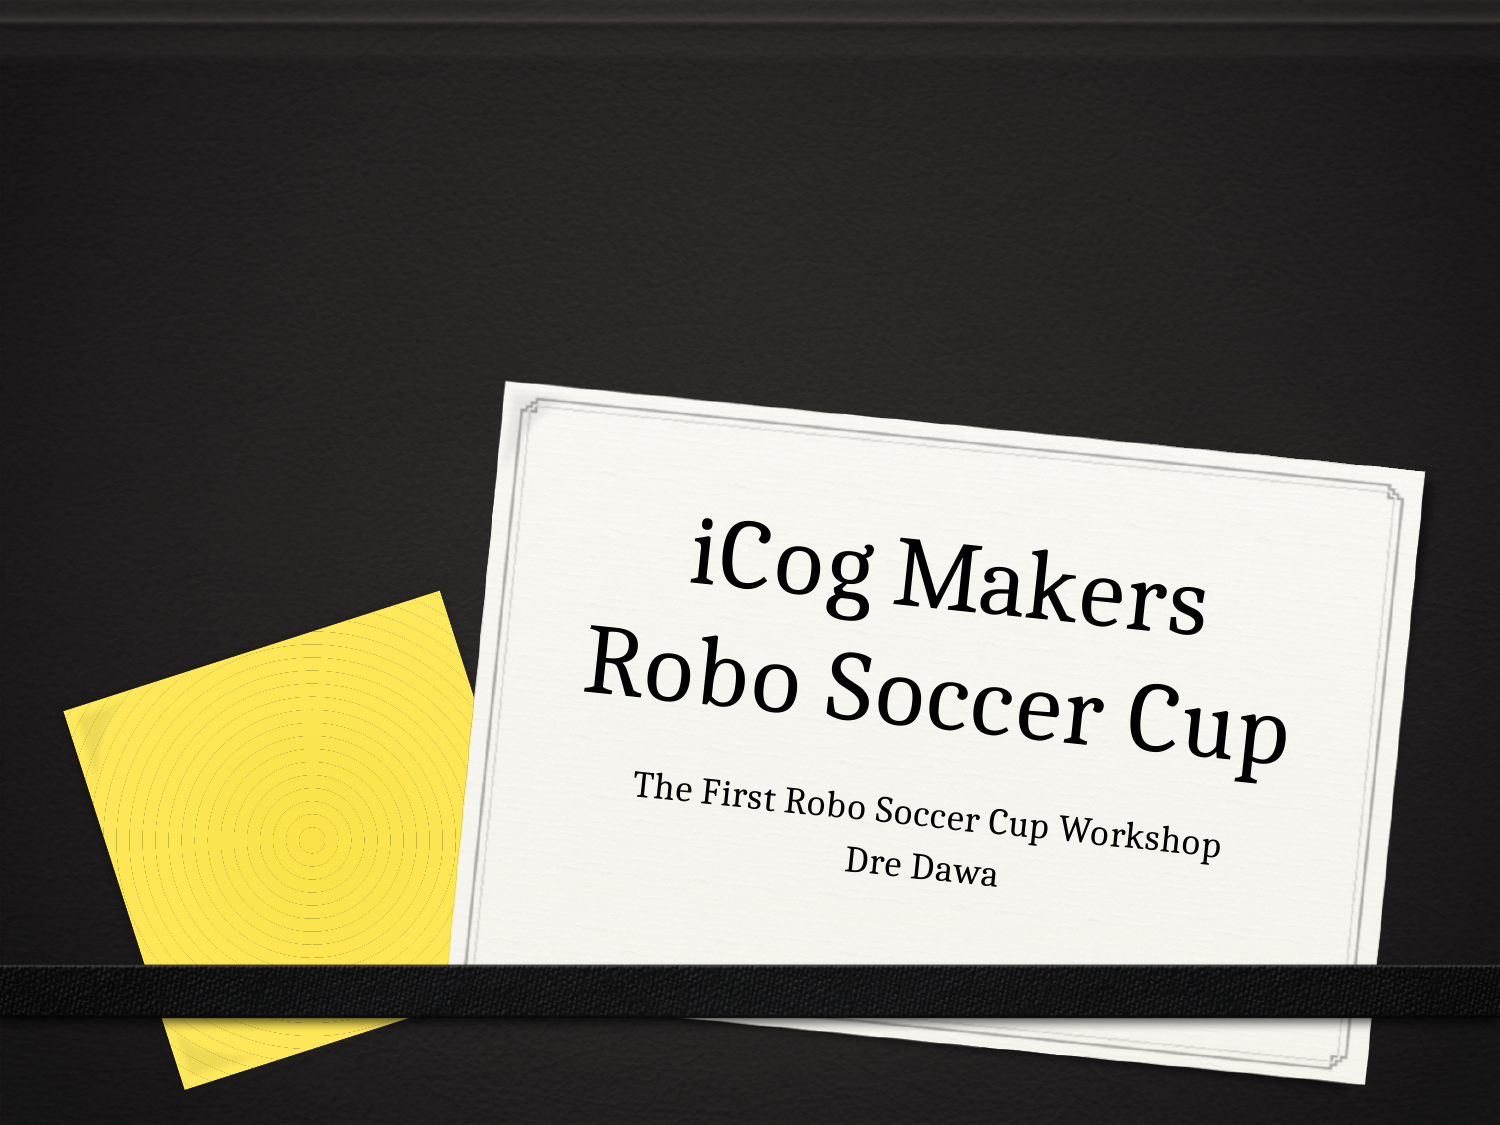

# iCog Makers Robo Soccer Cup
The First Robo Soccer Cup Workshop
Dre Dawa